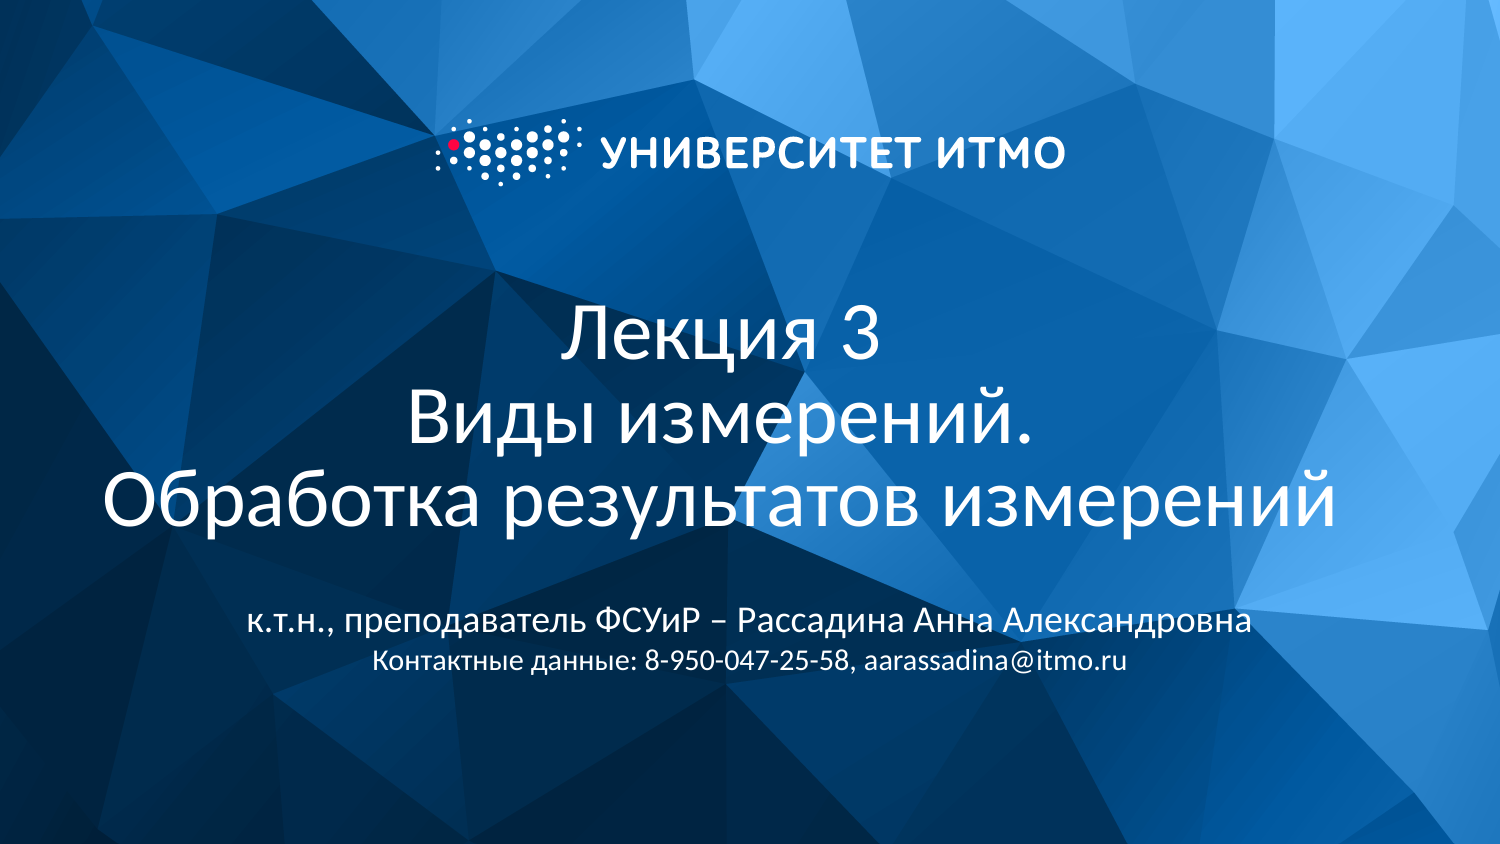

# Лекция 3 Виды измерений. Обработка результатов измерений
к.т.н., преподаватель ФСУиР – Рассадина Анна Александровна
Контактные данные: 8-950-047-25-58, aarassadina@itmo.ru